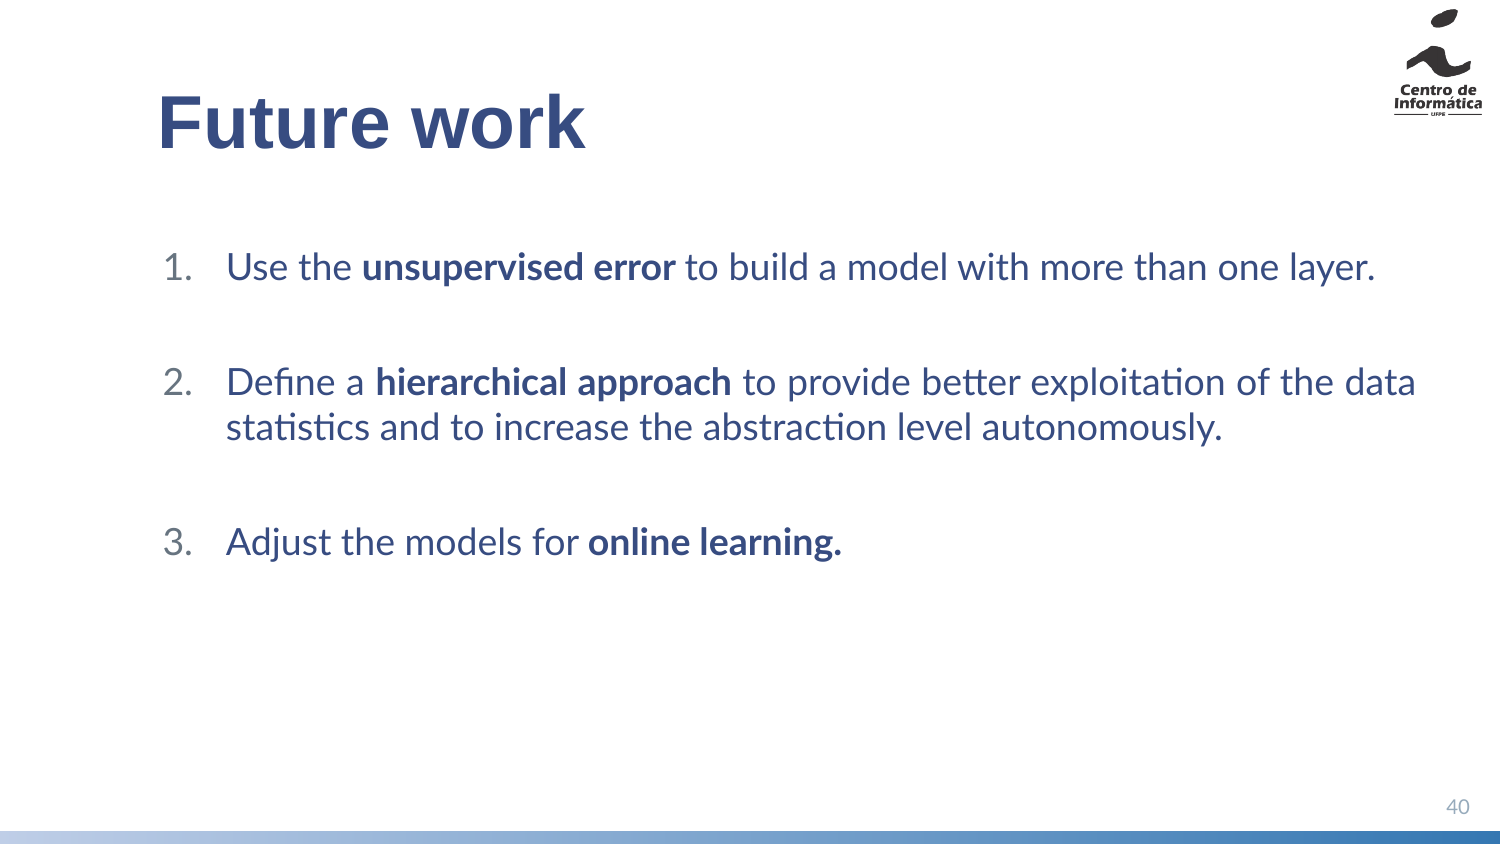

# Future work

Use the unsupervised error to build a model with more than one layer.

Deﬁne a hierarchical approach to provide better exploitation of the data statistics and to increase the abstraction level autonomously.

Adjust the models for online learning.
40